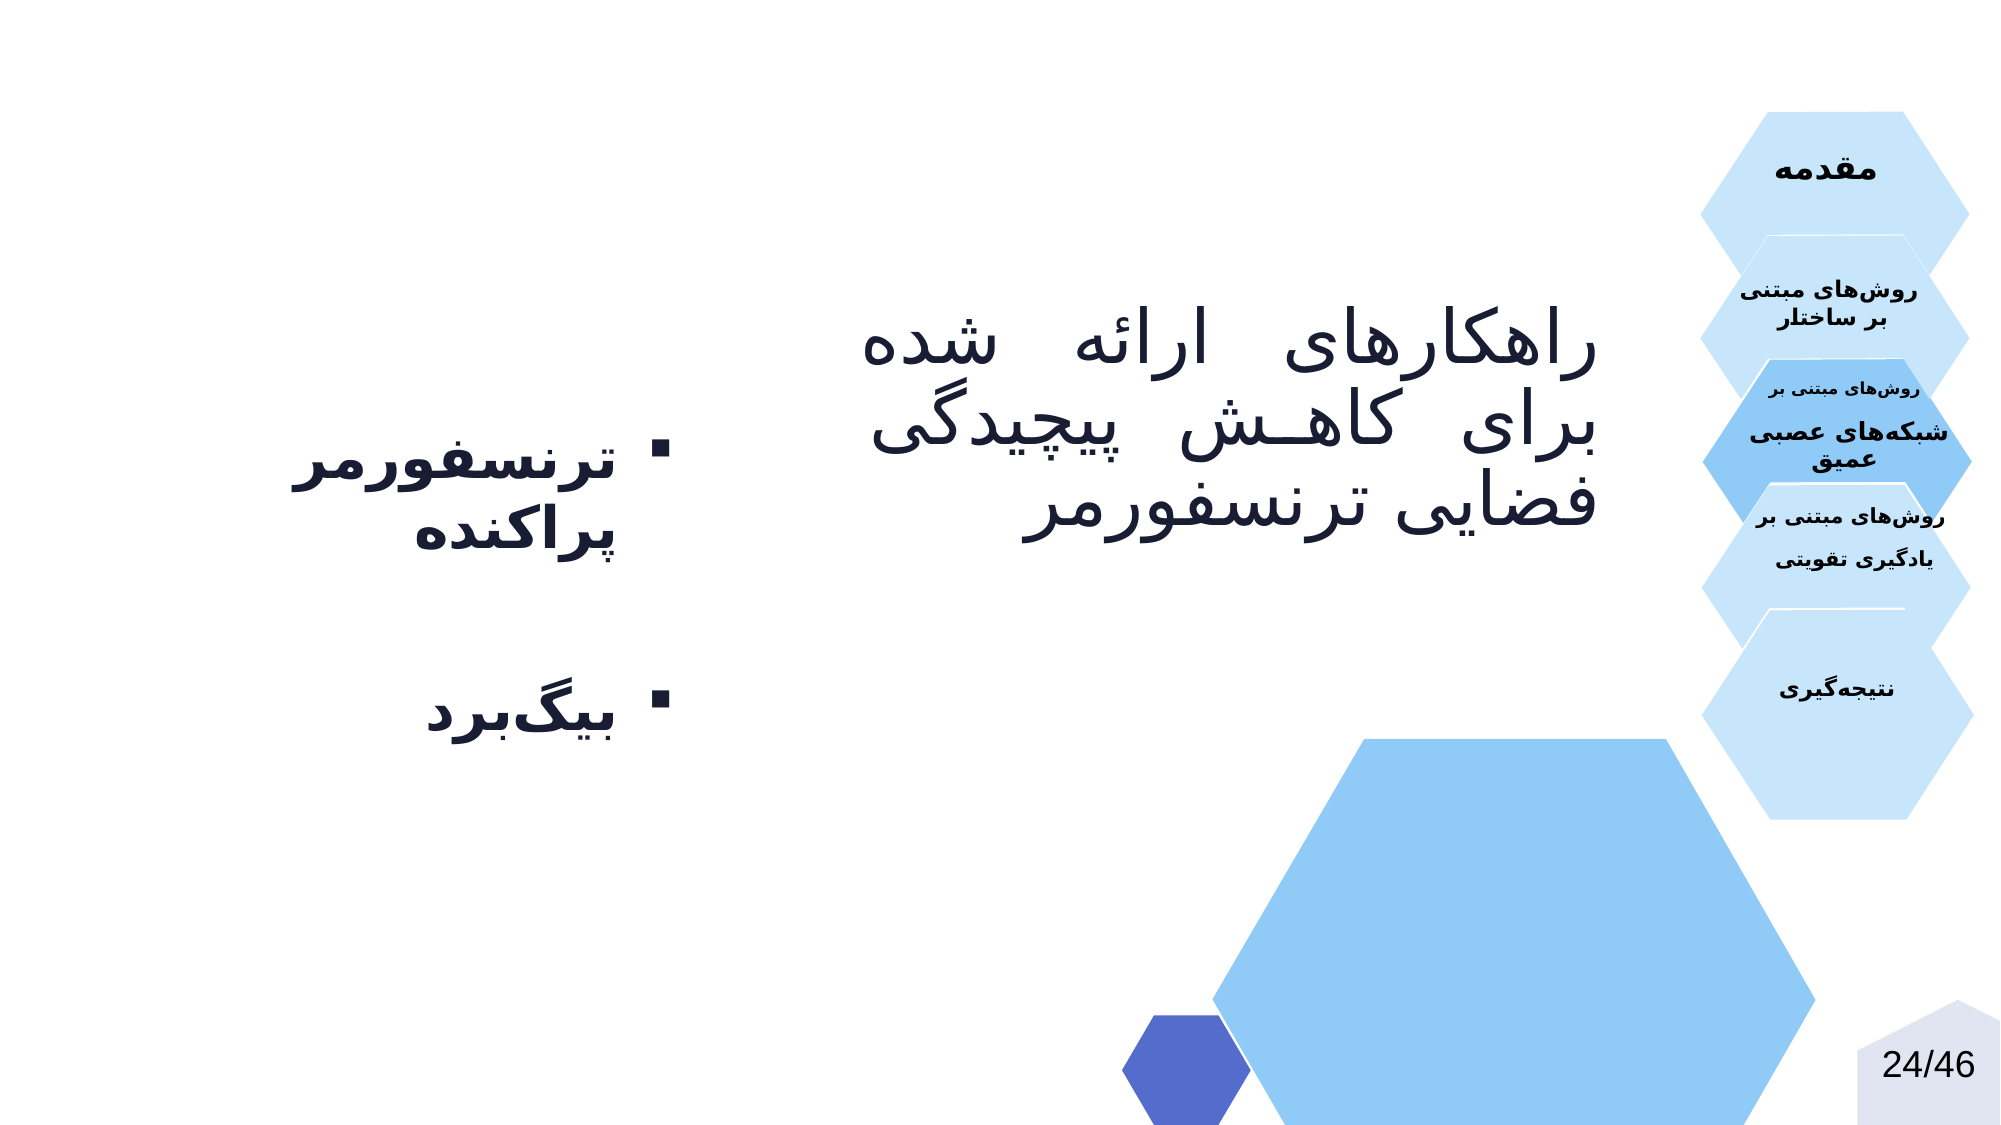

# راهکارهای ارائه شده برای کاهش پیچیدگی‌ فضایی ترنسفورمر
ترنسفورمر پراکنده

بیگ‌برد

24/46